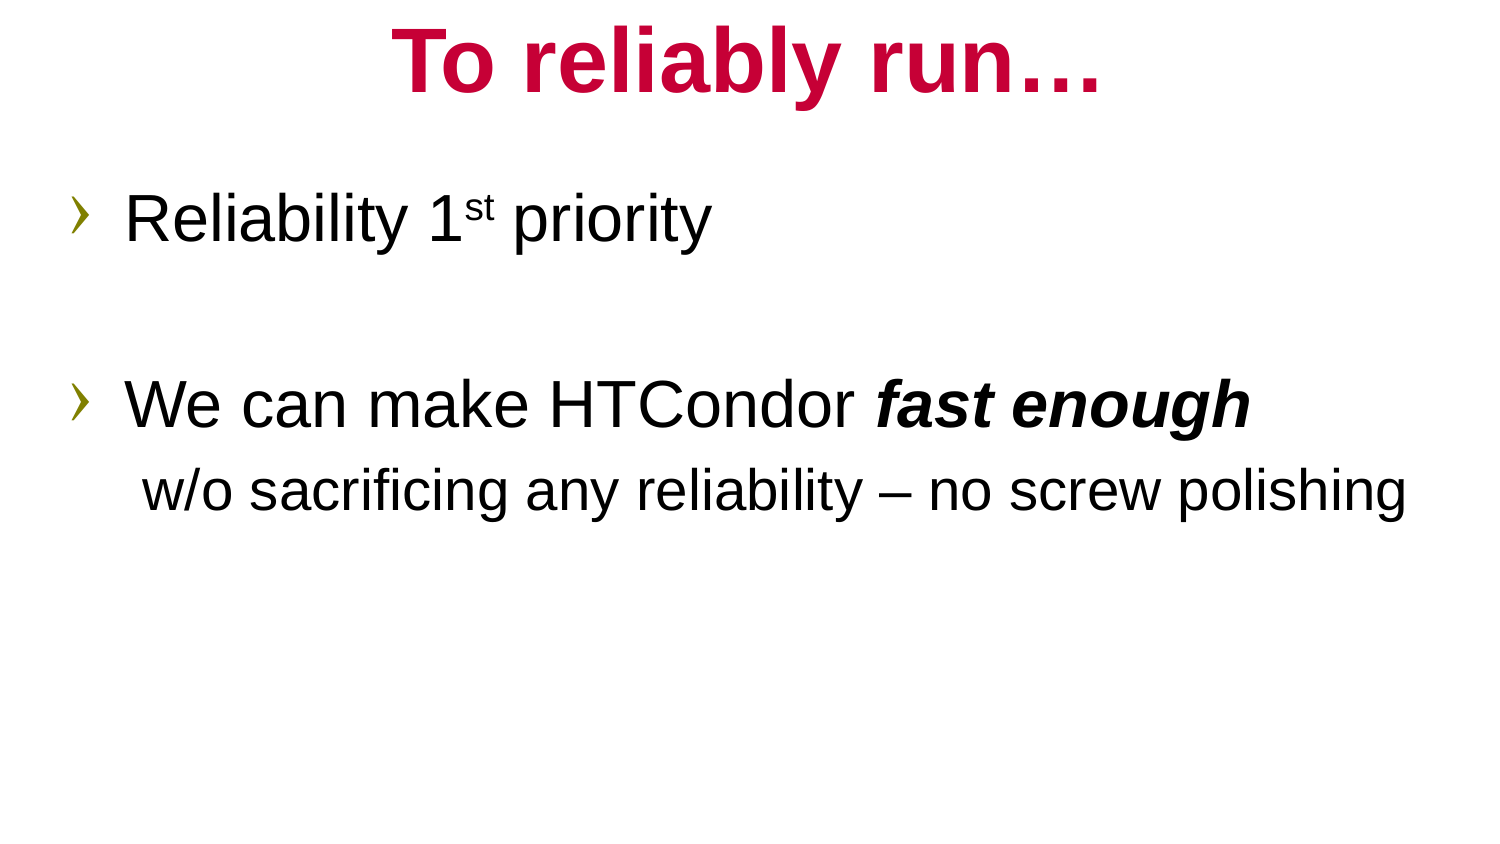

# To reliably run…
Reliability 1st priority

We can make HTCondor fast enough
w/o sacrificing any reliability – no screw polishing